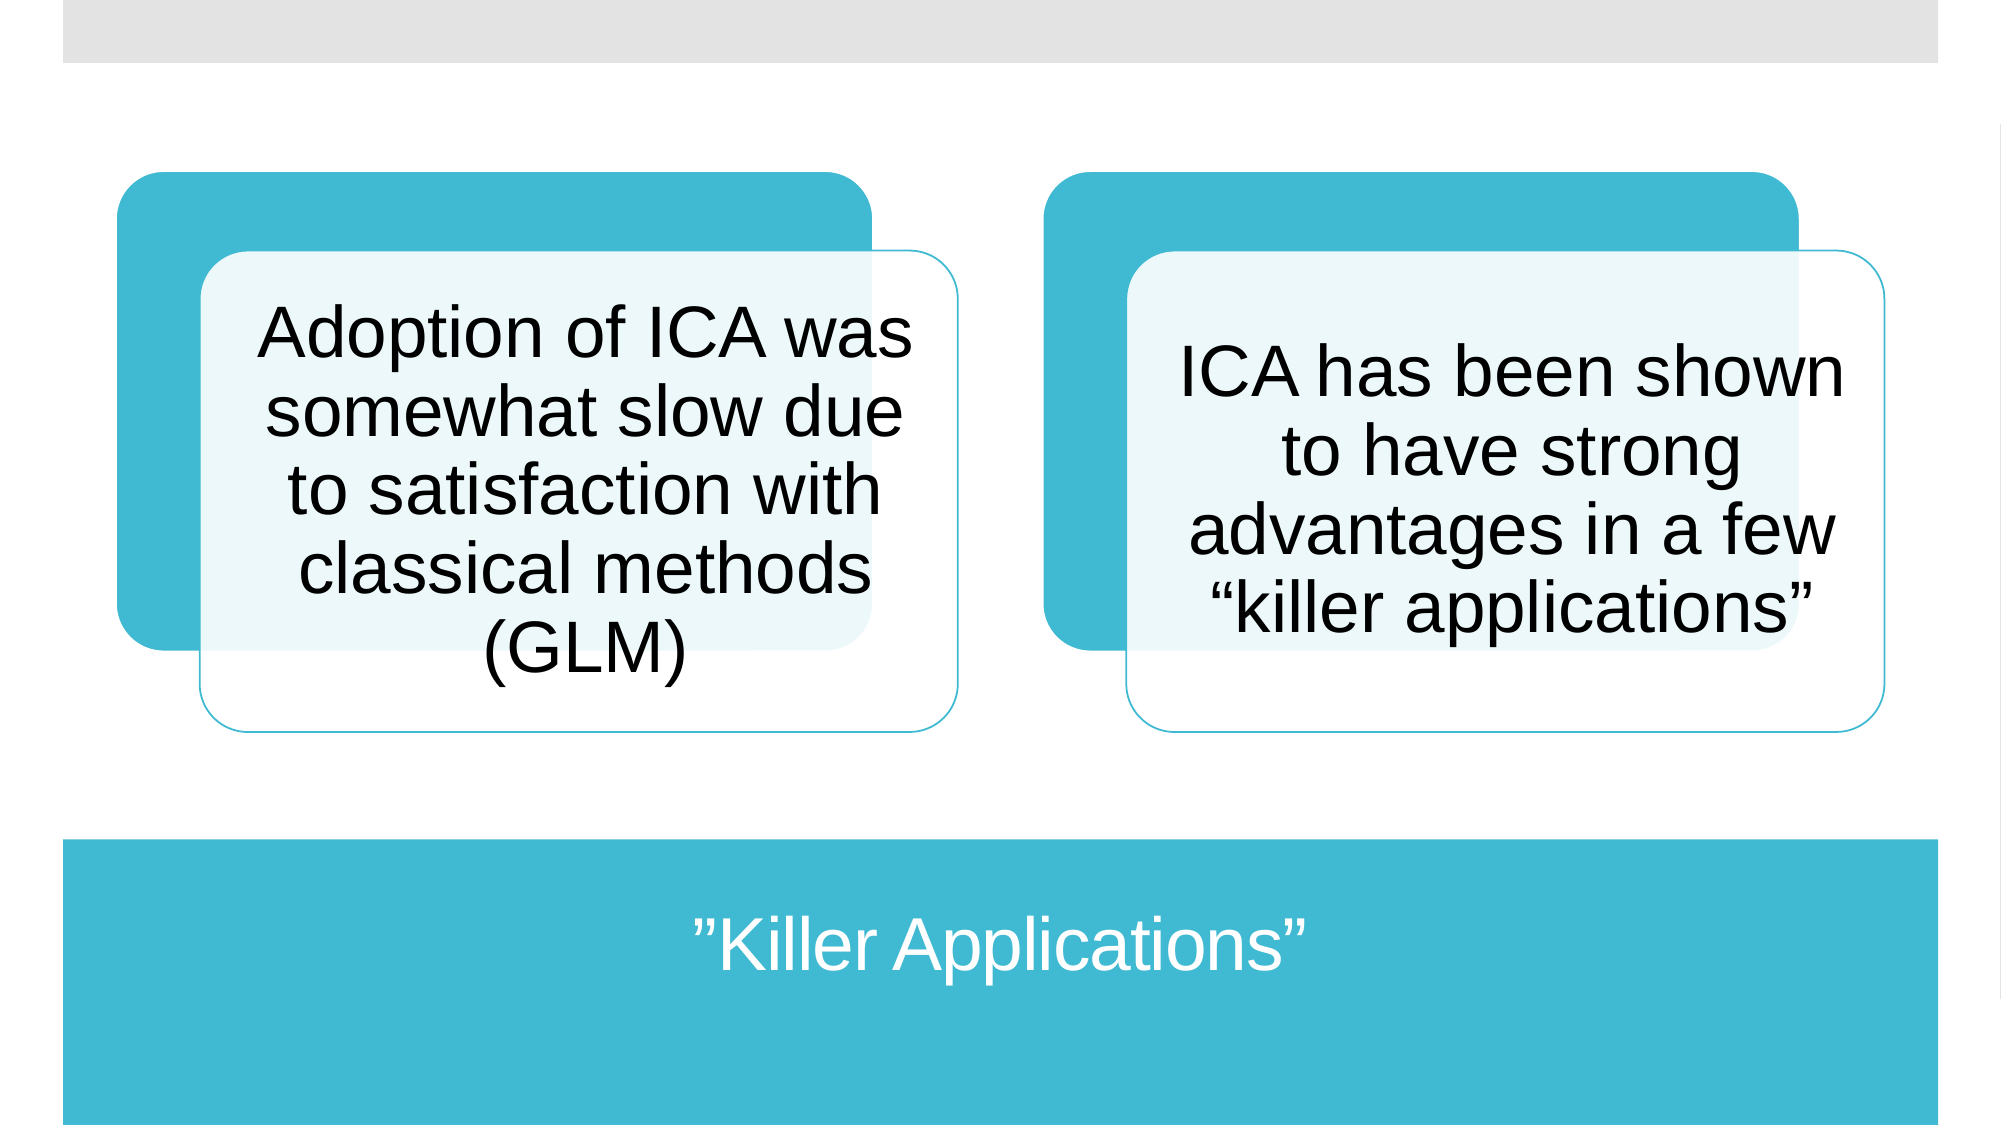

Adoption of ICA was somewhat slow due to satisfaction with classical methods (GLM)
ICA has been shown to have strong advantages in a few “killer applications”
# ”Killer Applications”